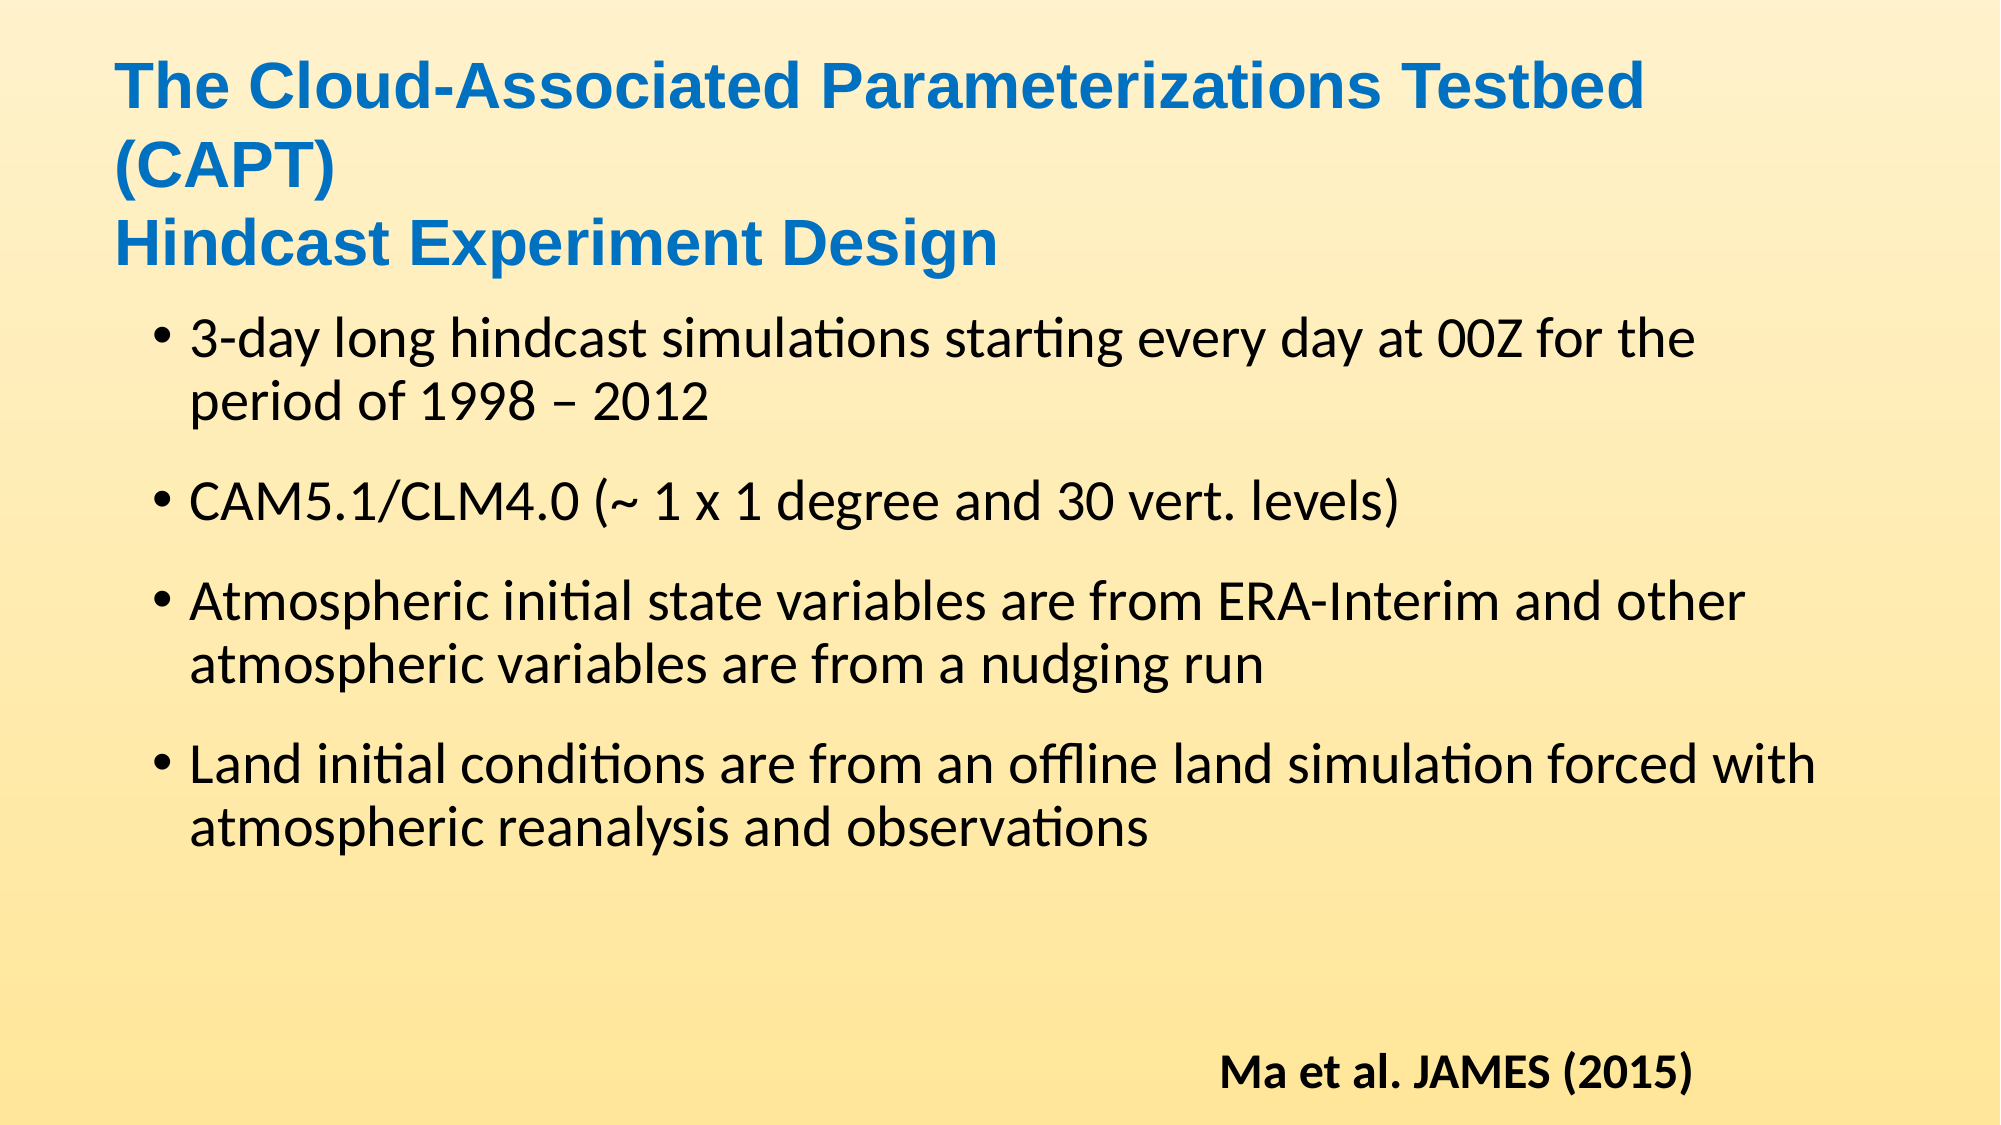

# The Cloud-Associated Parameterizations Testbed (CAPT) Hindcast Experiment Design
3-day long hindcast simulations starting every day at 00Z for the period of 1998 – 2012
CAM5.1/CLM4.0 (~ 1 x 1 degree and 30 vert. levels)
Atmospheric initial state variables are from ERA-Interim and other atmospheric variables are from a nudging run
Land initial conditions are from an offline land simulation forced with atmospheric reanalysis and observations
Ma et al. JAMES (2015)